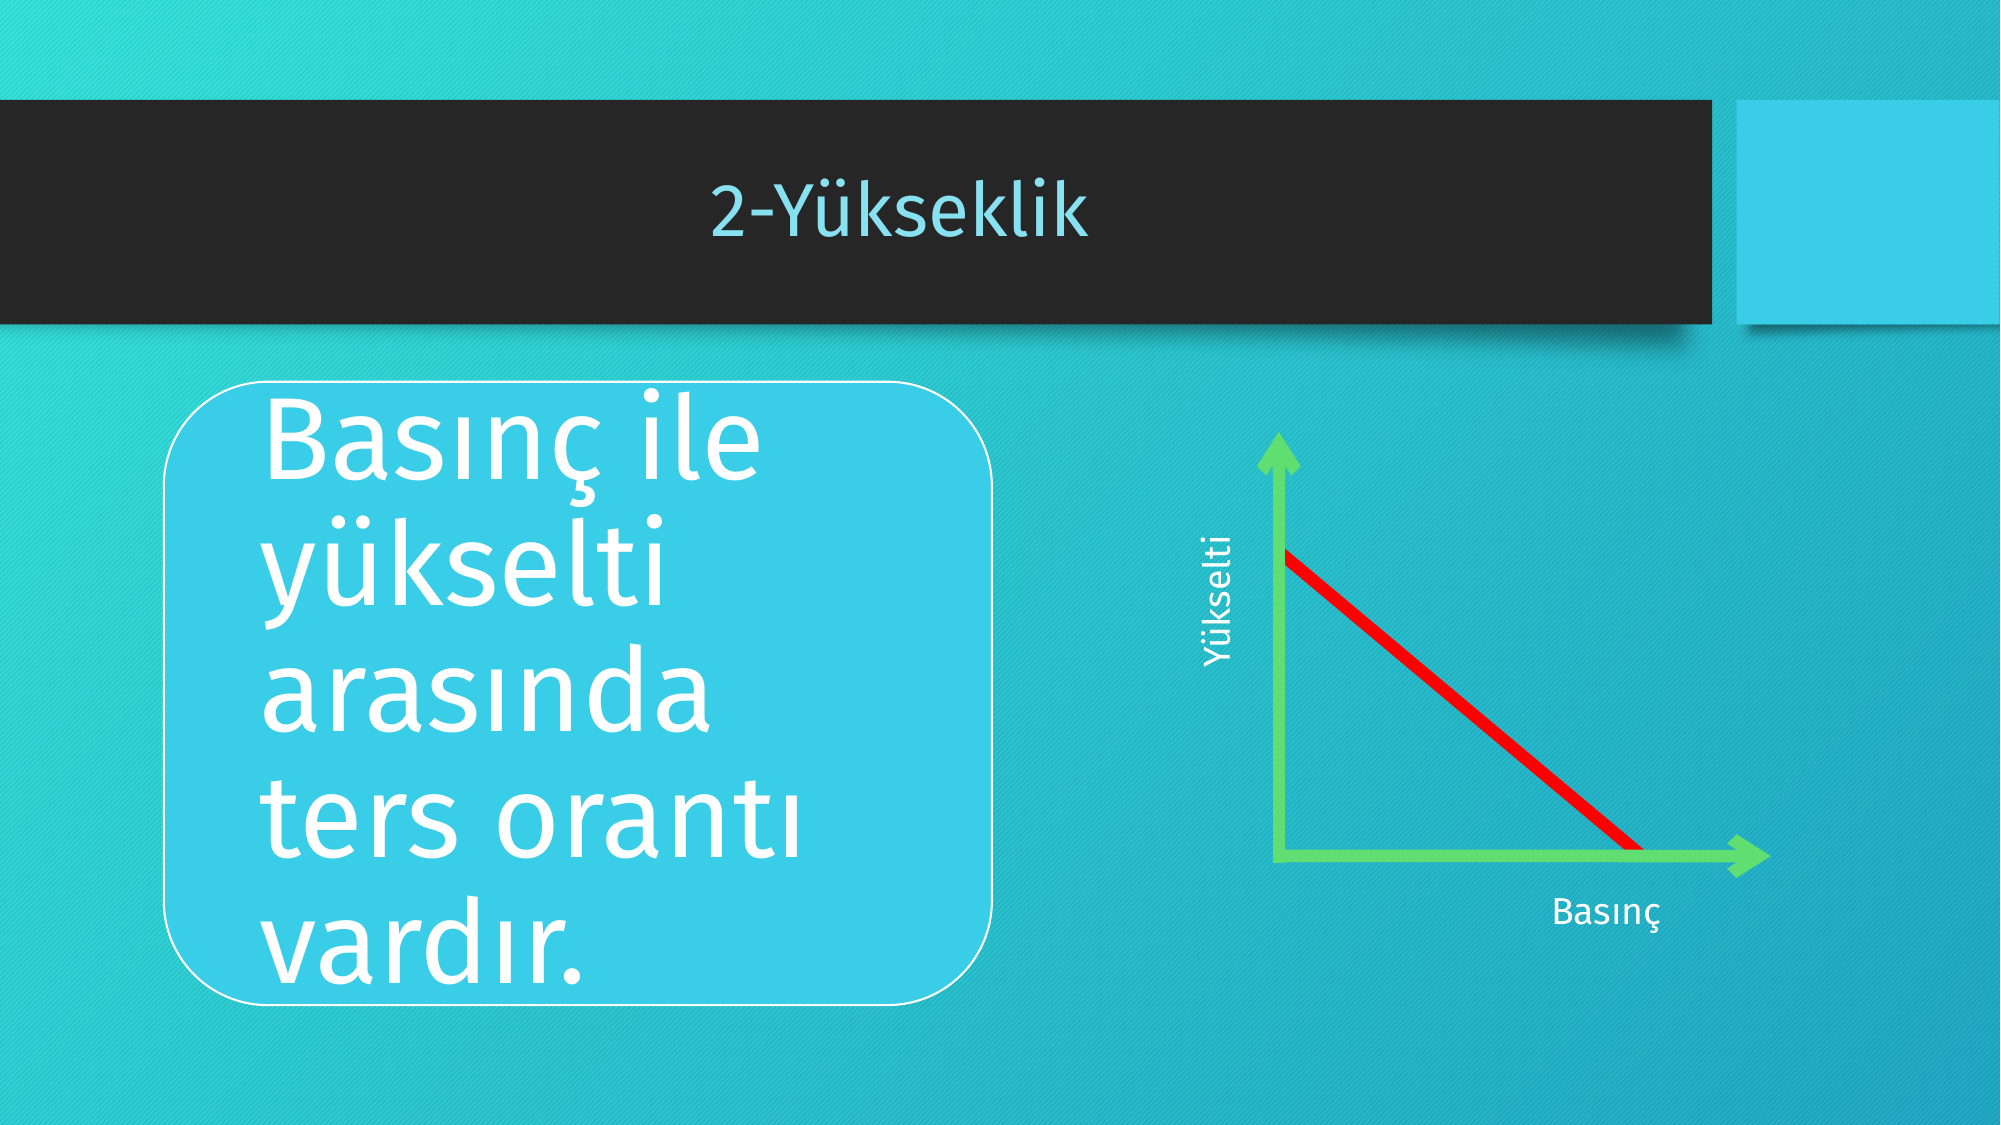

# 2-Yükseklik
Basınç ile yükselti arasında ters orantı vardır.

Yükselti
Basınç